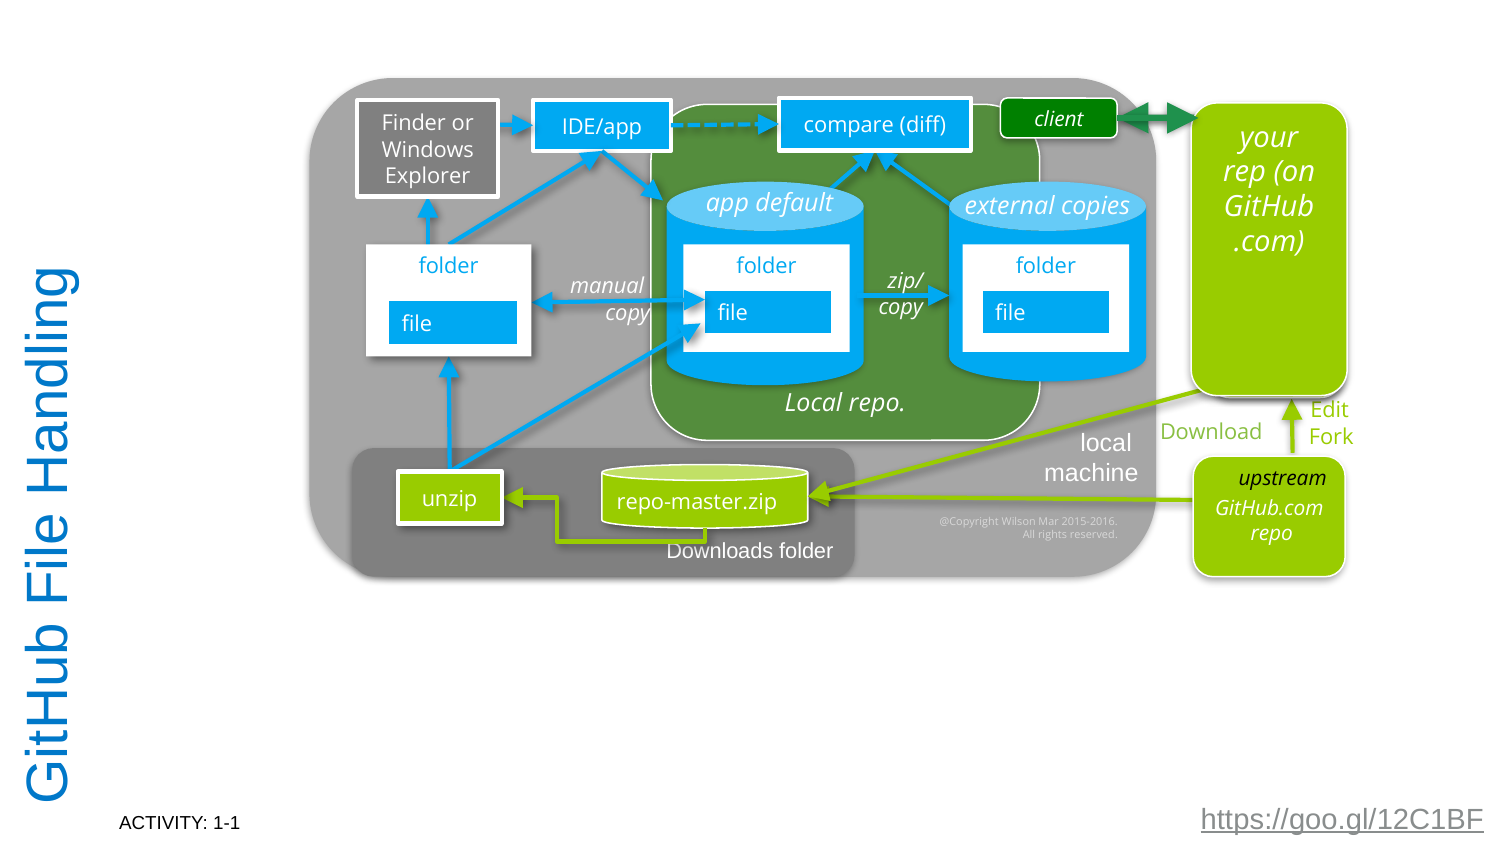

compare (diff)
client
IDE/app
Finder or
Windows
Explorer
your
rep (on
GitHub
.com)

Local repo.
your
GitHub
.com or hosted
repo

your
GitHub
.com or hosted
repo

app default

external copies
history
folder
folder
folder
zip/
copy
manual
copy
file
file
file
# GitHub File Handling
Edit
Download
Fork
local
machine
Downloads folder
GitHub.com
 repo

upstream
repo-master.zip
unzip
@Copyright Wilson Mar 2015-2016.
All rights reserved.
https://goo.gl/12C1BF
ACTIVITY: 1-1